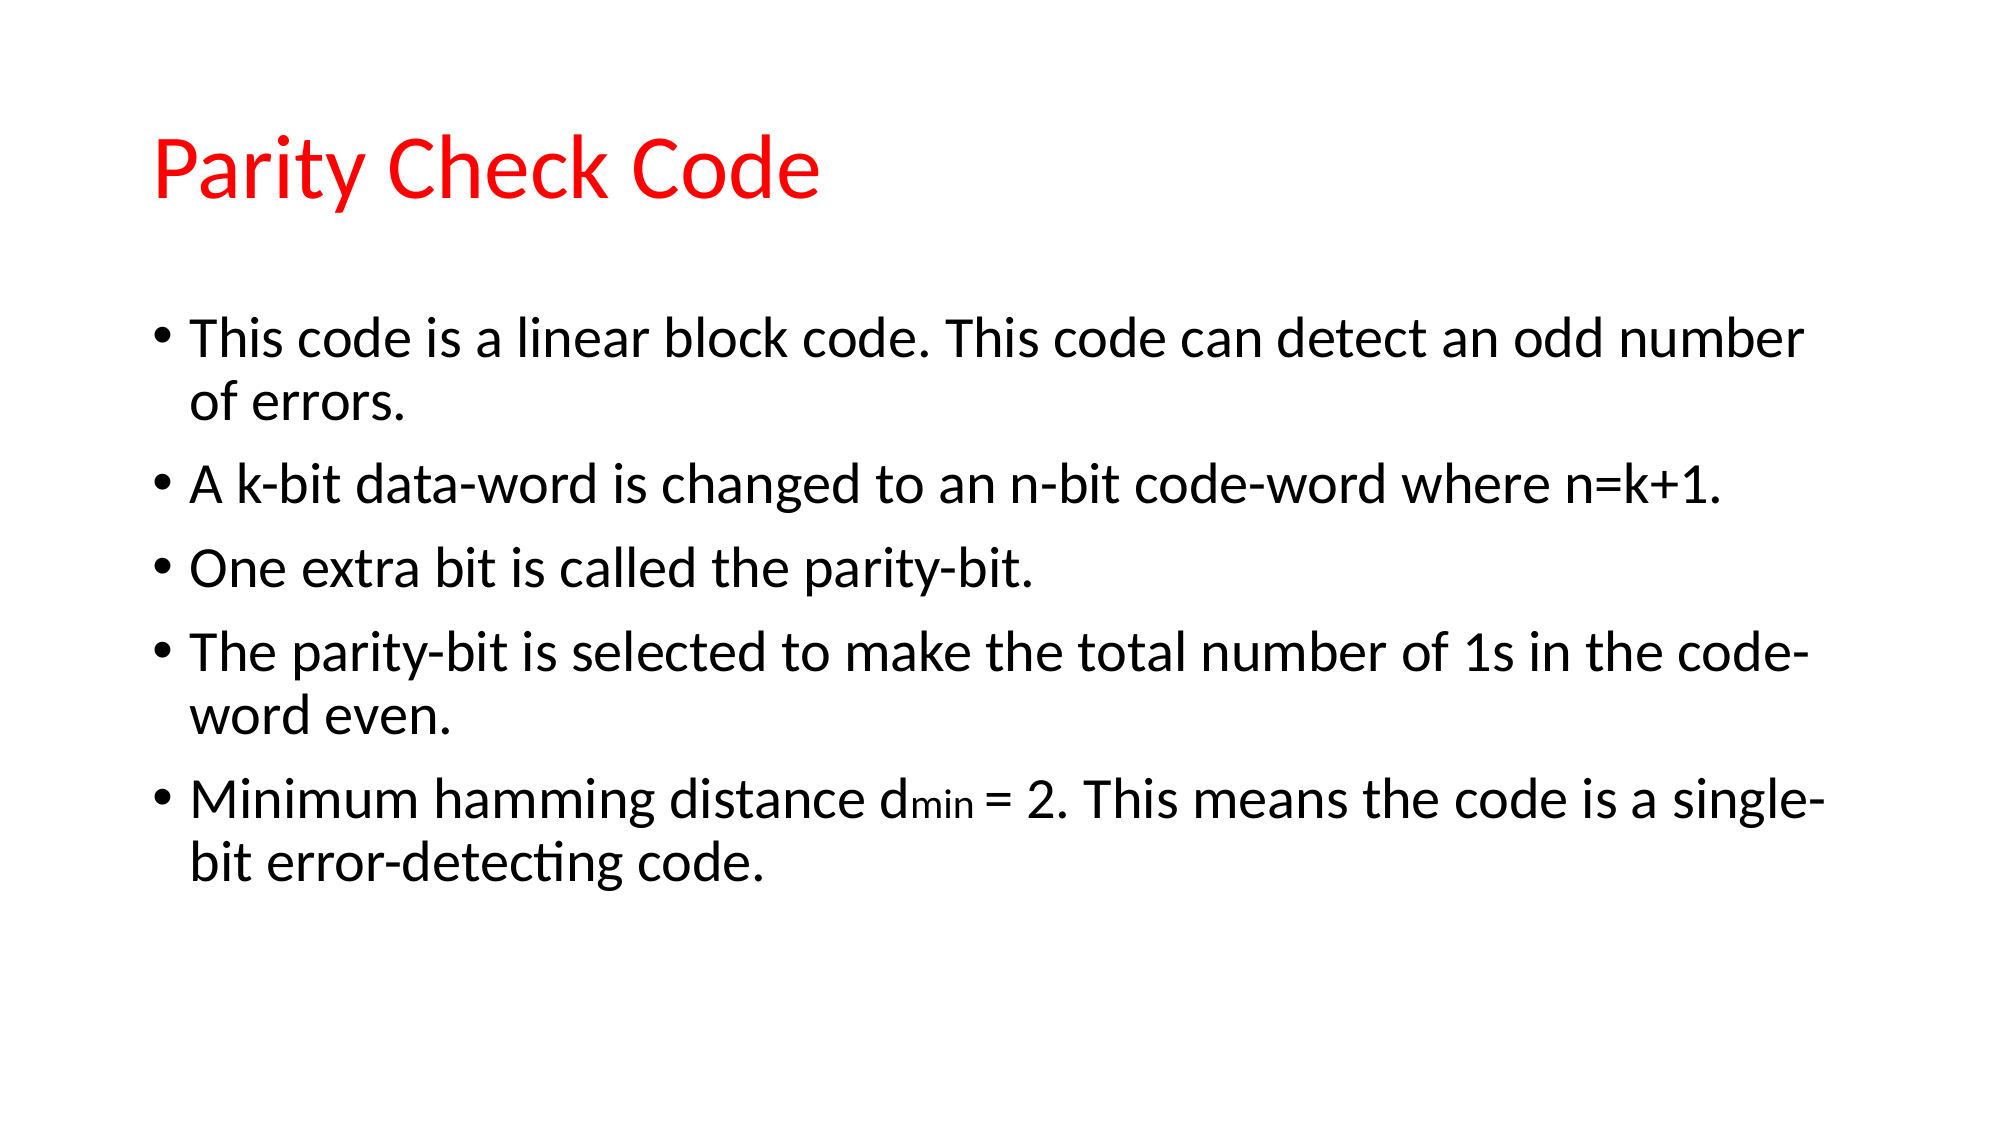

# Parity Check Code
This code is a linear block code. This code can detect an odd number of errors.
A k-bit data-word is changed to an n-bit code-word where n=k+1.
One extra bit is called the parity-bit.
The parity-bit is selected to make the total number of 1s in the code-word even.
Minimum hamming distance dmin = 2. This means the code is a single-bit error-detecting code.